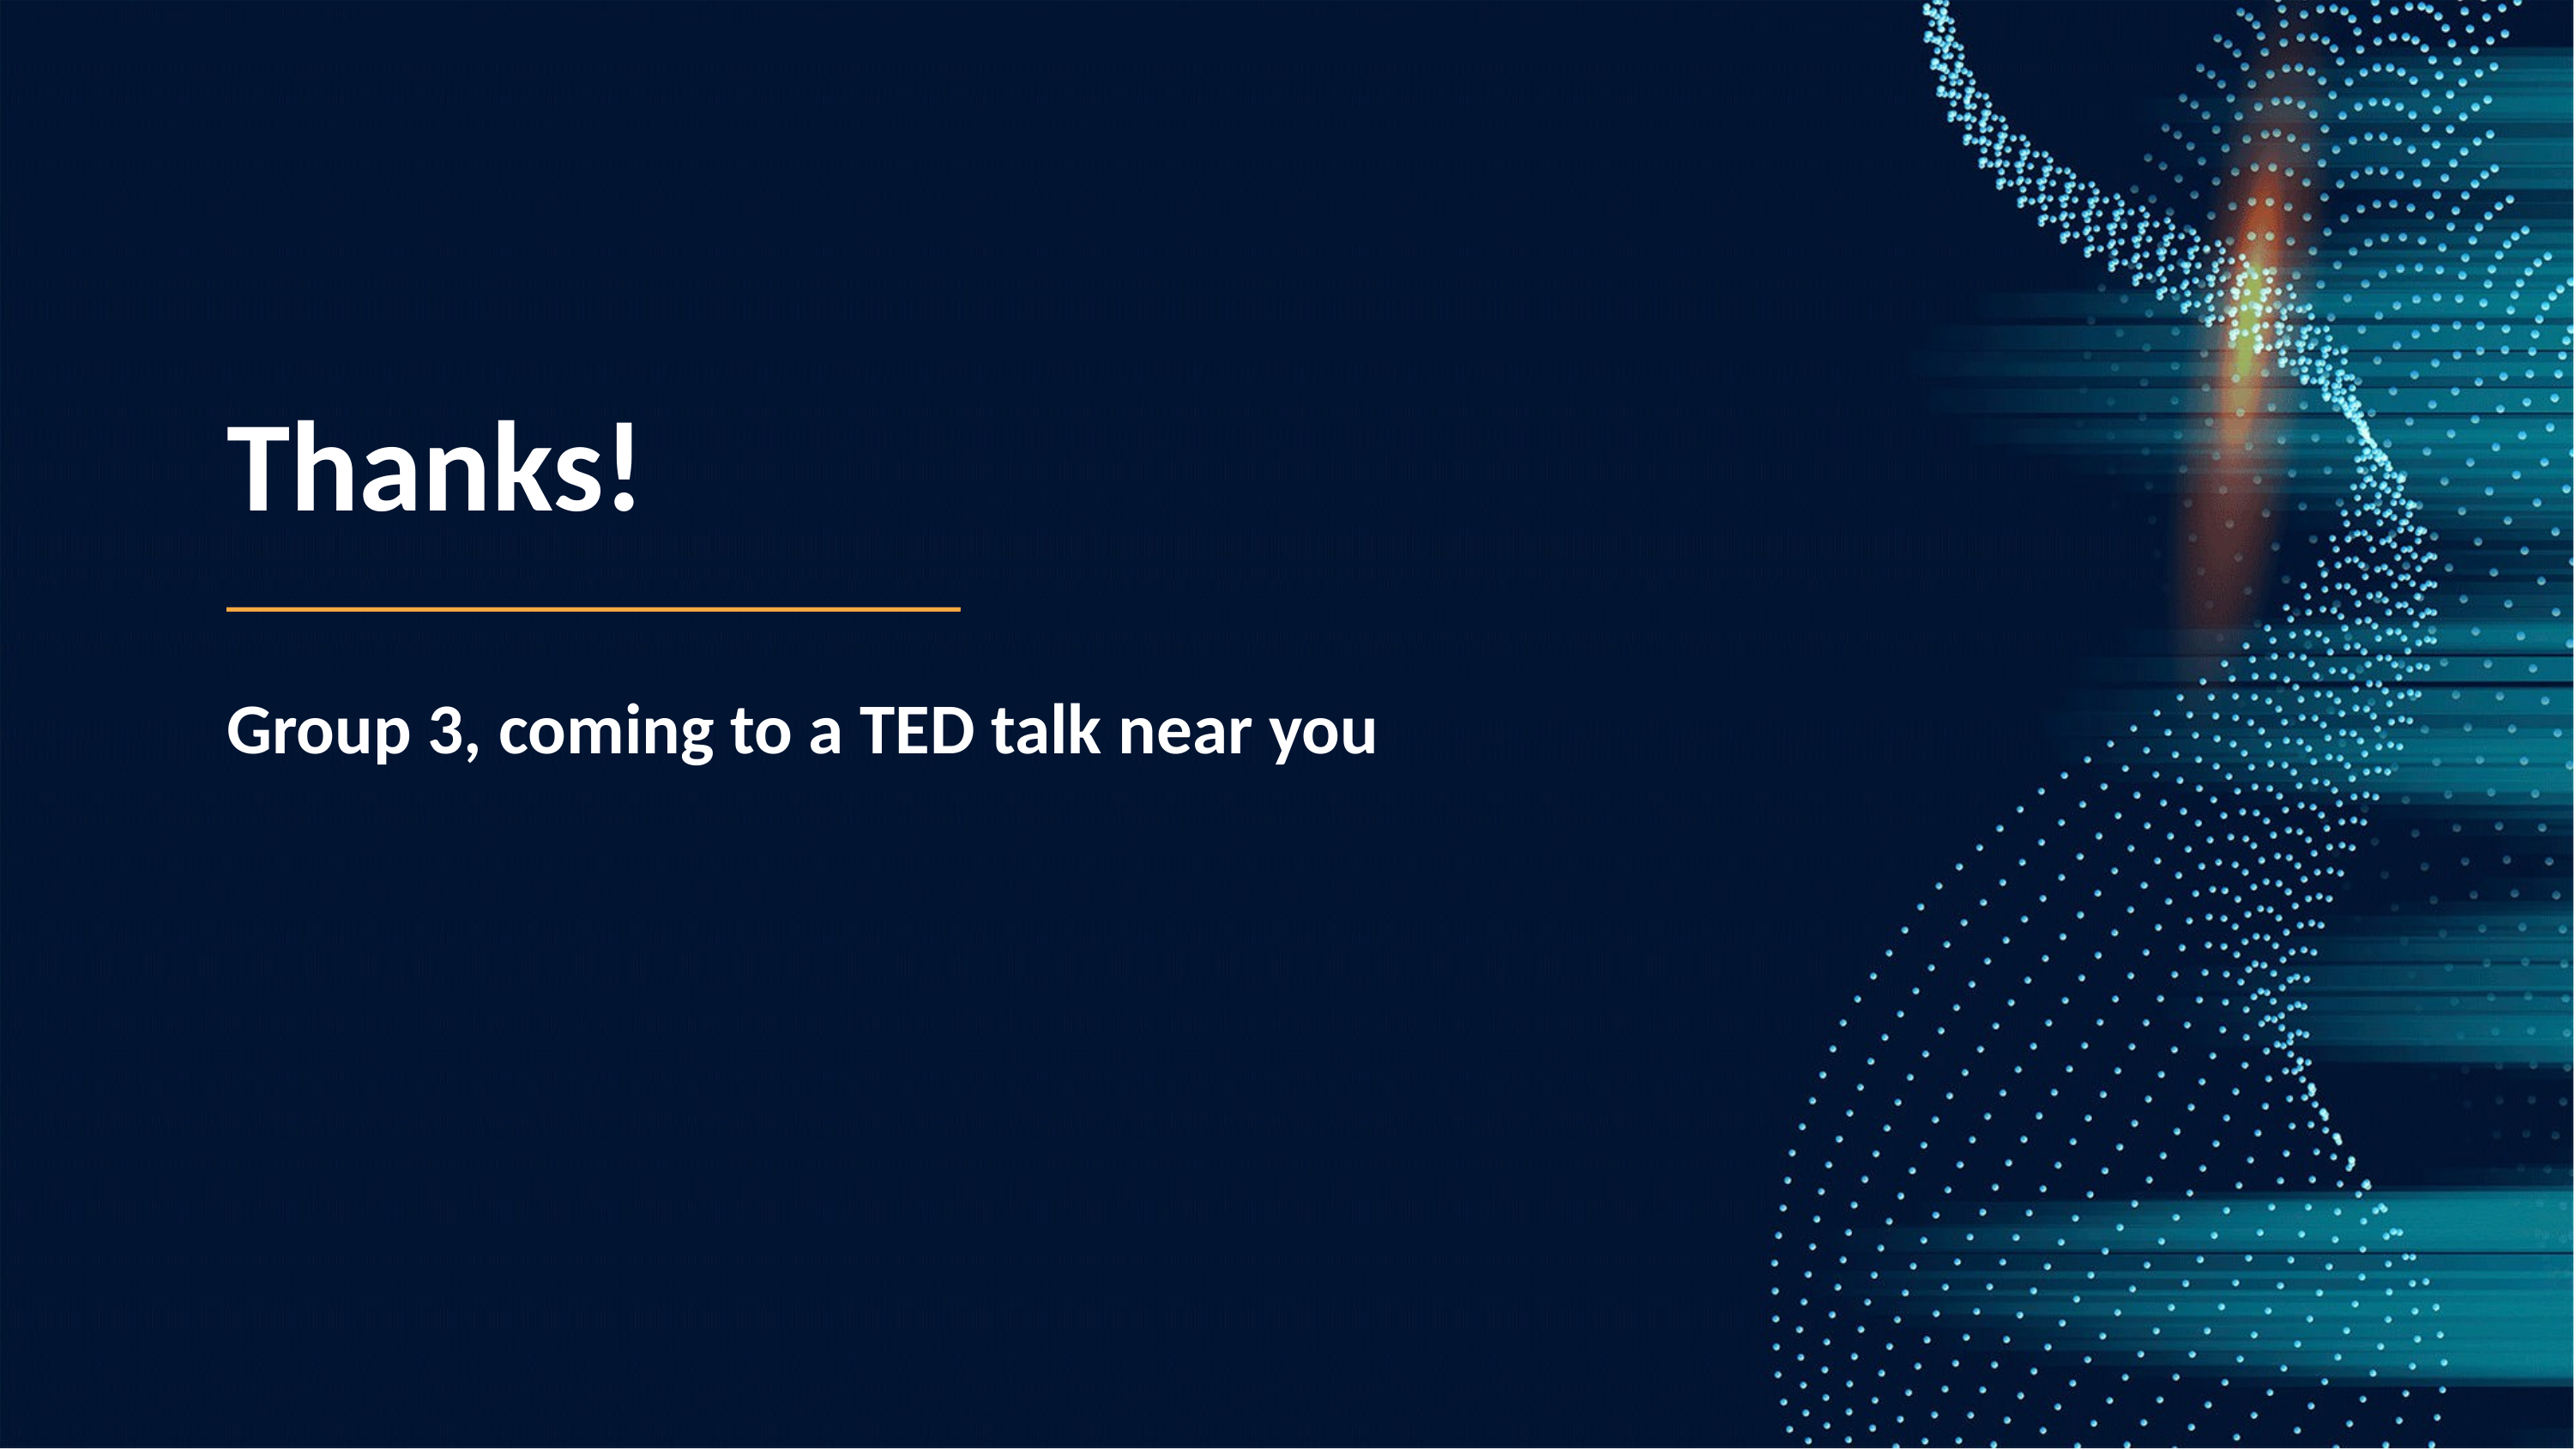

# Thanks!

Group 3, coming to a TED talk near you